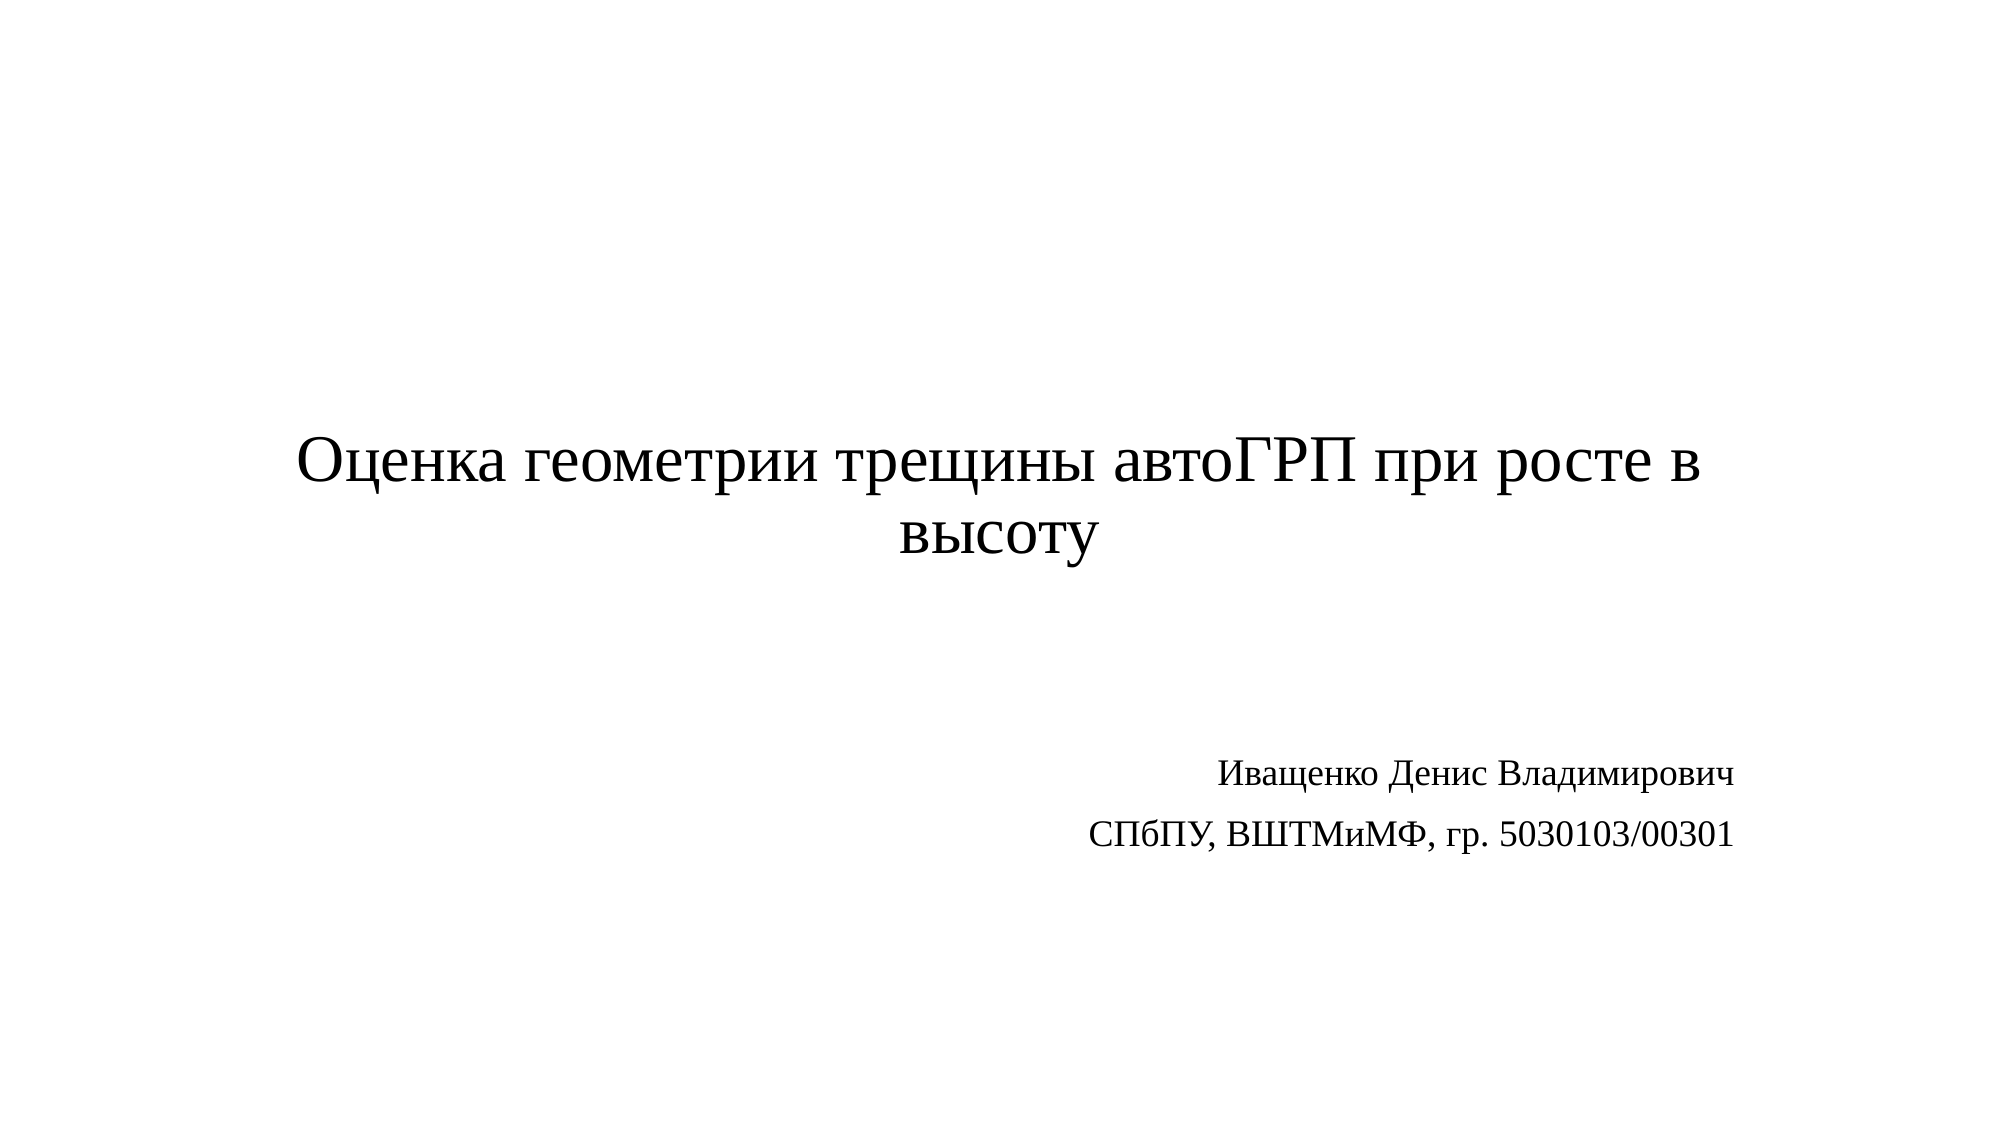

# Оценка геометрии трещины автоГРП при росте в высоту
Иващенко Денис Владимирович
СПбПУ, ВШТМиМФ, гр. 5030103/00301